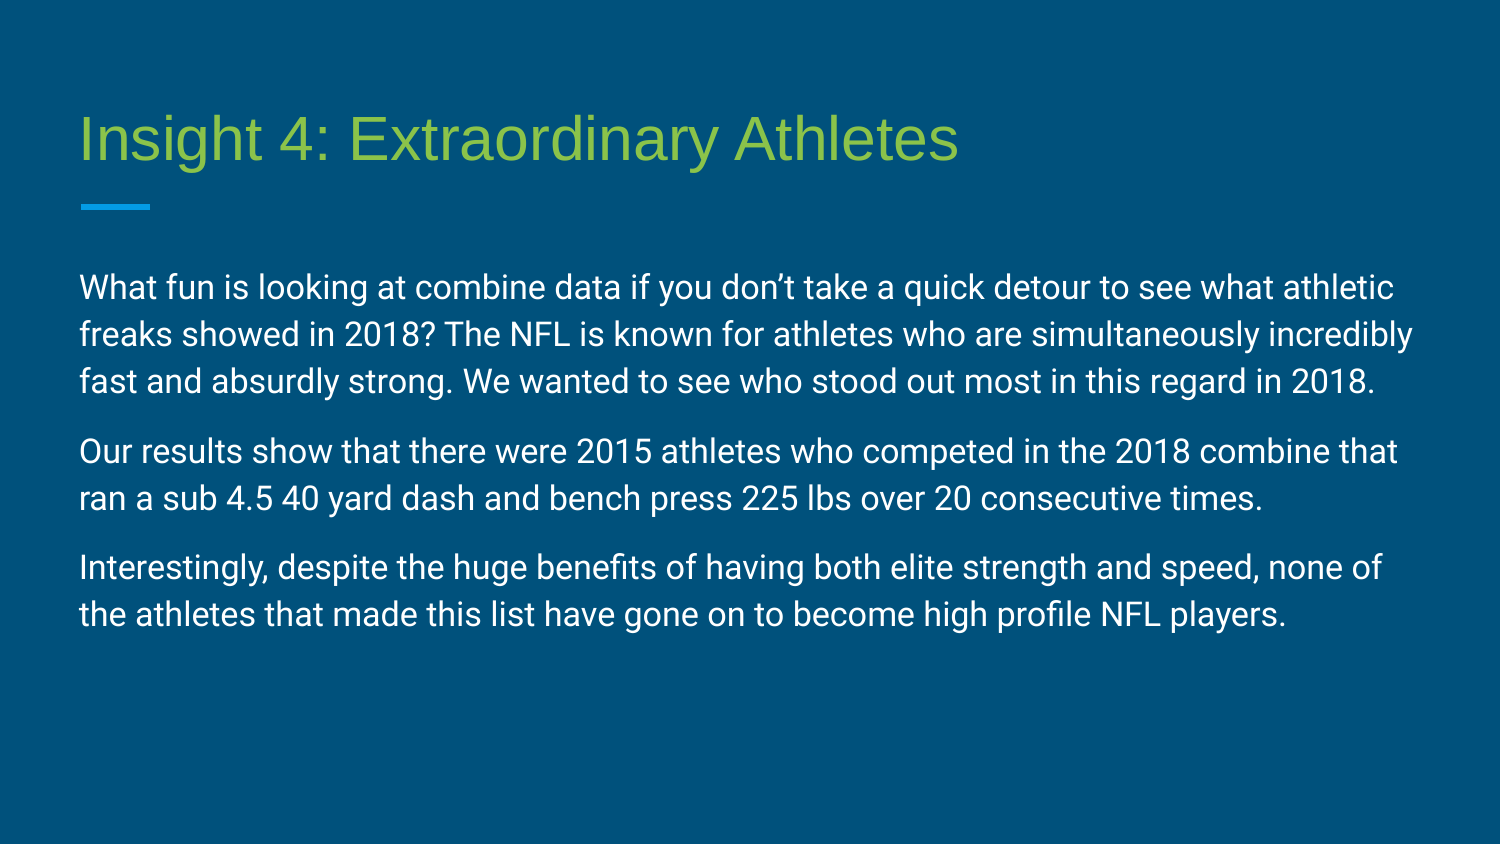

# Insight 4: Extraordinary Athletes
What fun is looking at combine data if you don’t take a quick detour to see what athletic freaks showed in 2018? The NFL is known for athletes who are simultaneously incredibly fast and absurdly strong. We wanted to see who stood out most in this regard in 2018.
Our results show that there were 2015 athletes who competed in the 2018 combine that ran a sub 4.5 40 yard dash and bench press 225 lbs over 20 consecutive times.
Interestingly, despite the huge benefits of having both elite strength and speed, none of the athletes that made this list have gone on to become high profile NFL players.